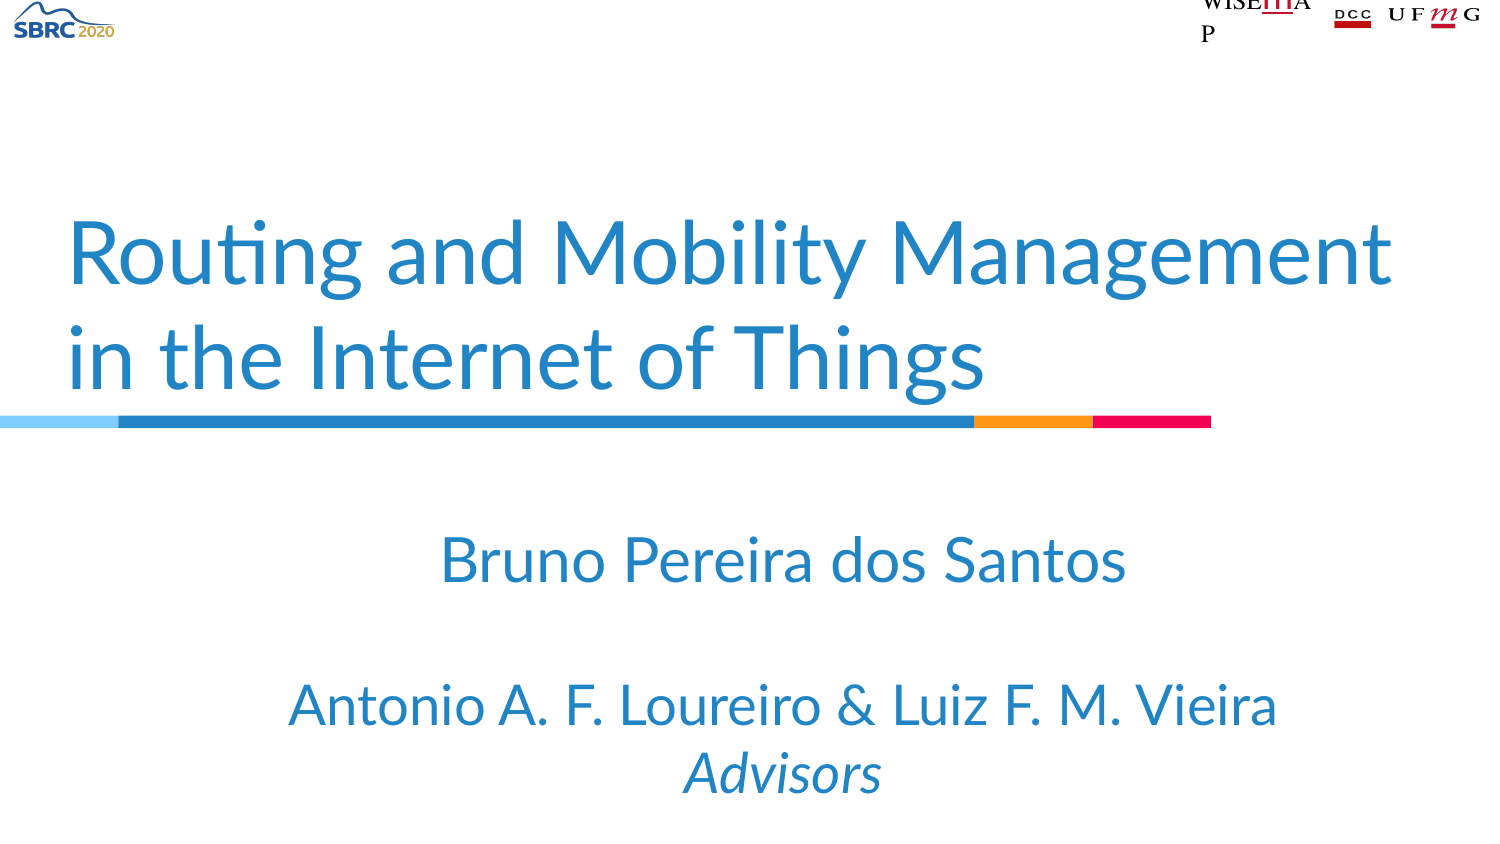

# Routing and Mobility Management in the Internet of Things
Bruno Pereira dos Santos

Antonio A. F. Loureiro & Luiz F. M. Vieira
Advisors